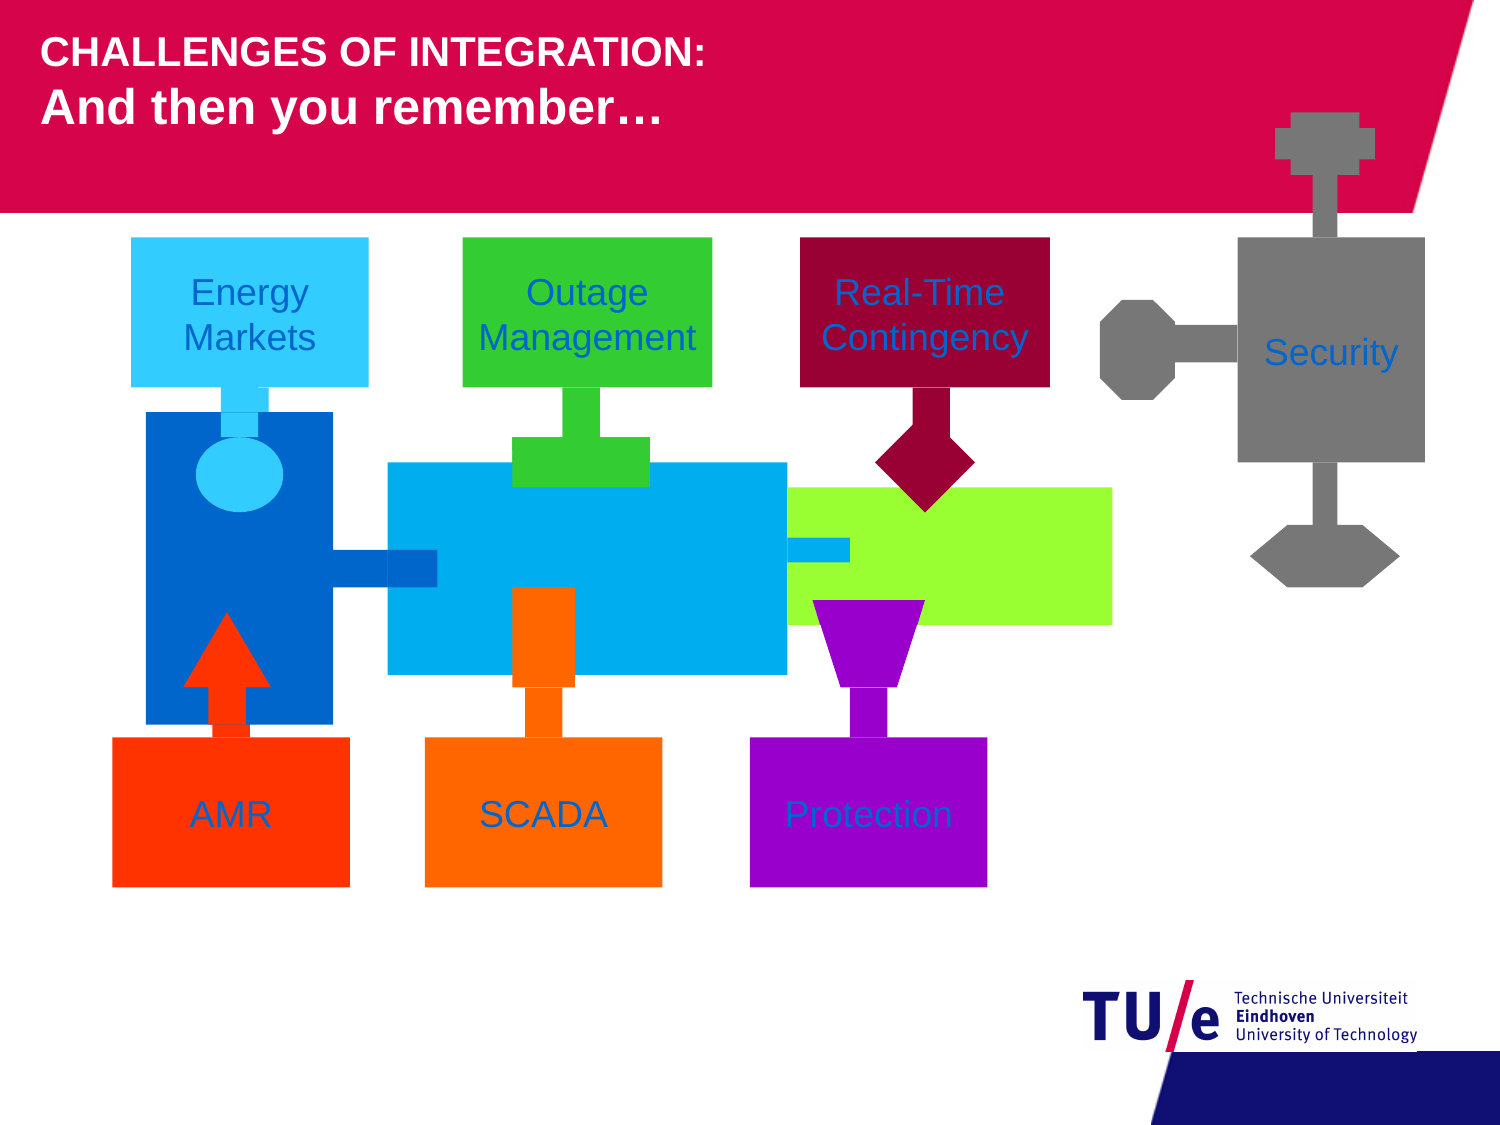

CHALLENGES OF INTEGRATION:
And then you remember…

Security

Energy
Markets
Outage
Management
Real-Time
Contingency

SCADA

Protection

AMR